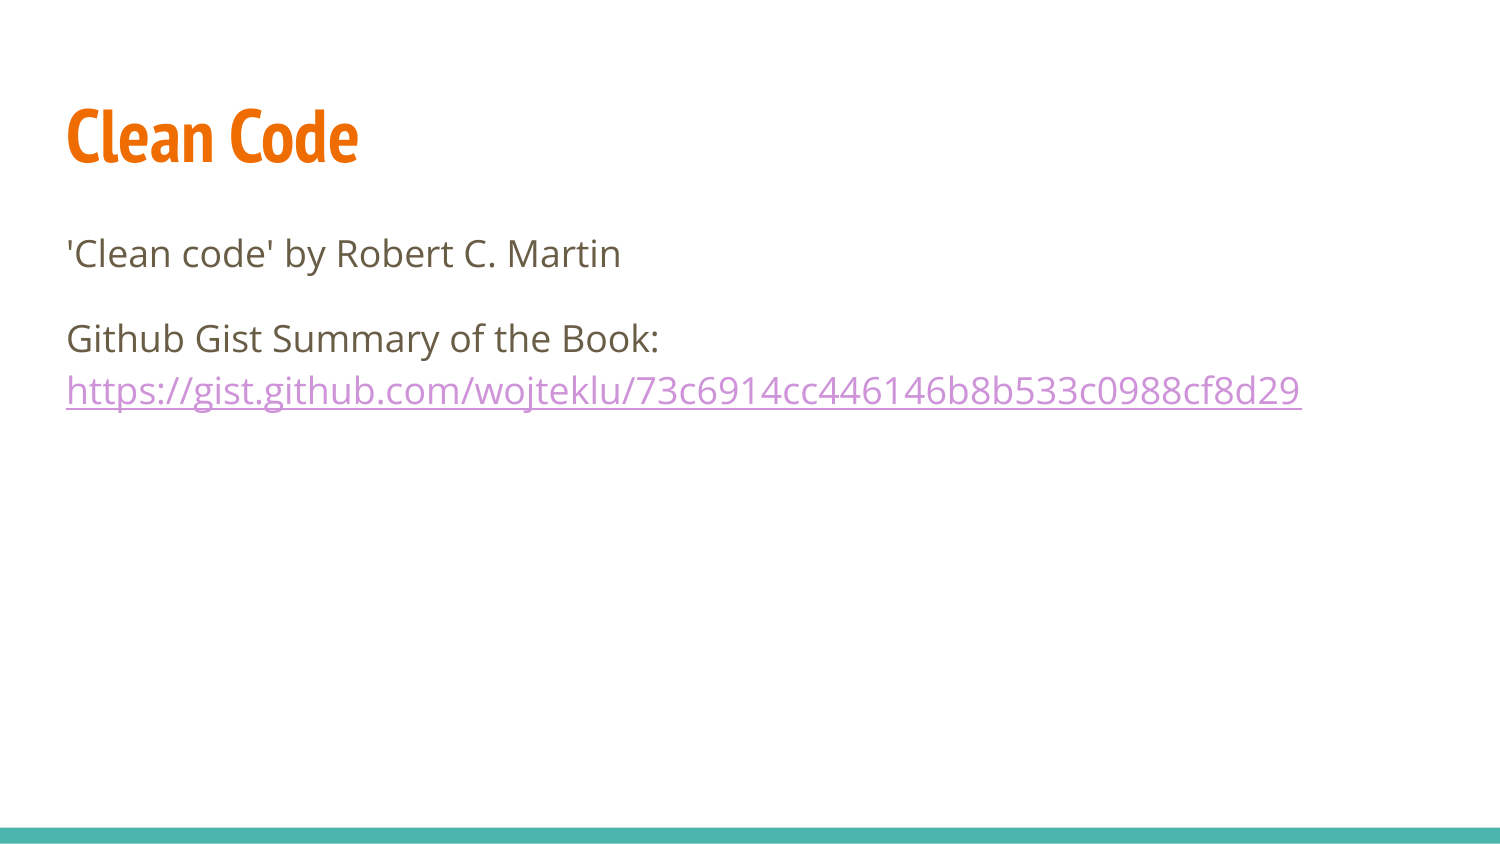

# Clean Code
'Clean code' by Robert C. Martin
Github Gist Summary of the Book: https://gist.github.com/wojteklu/73c6914cc446146b8b533c0988cf8d29